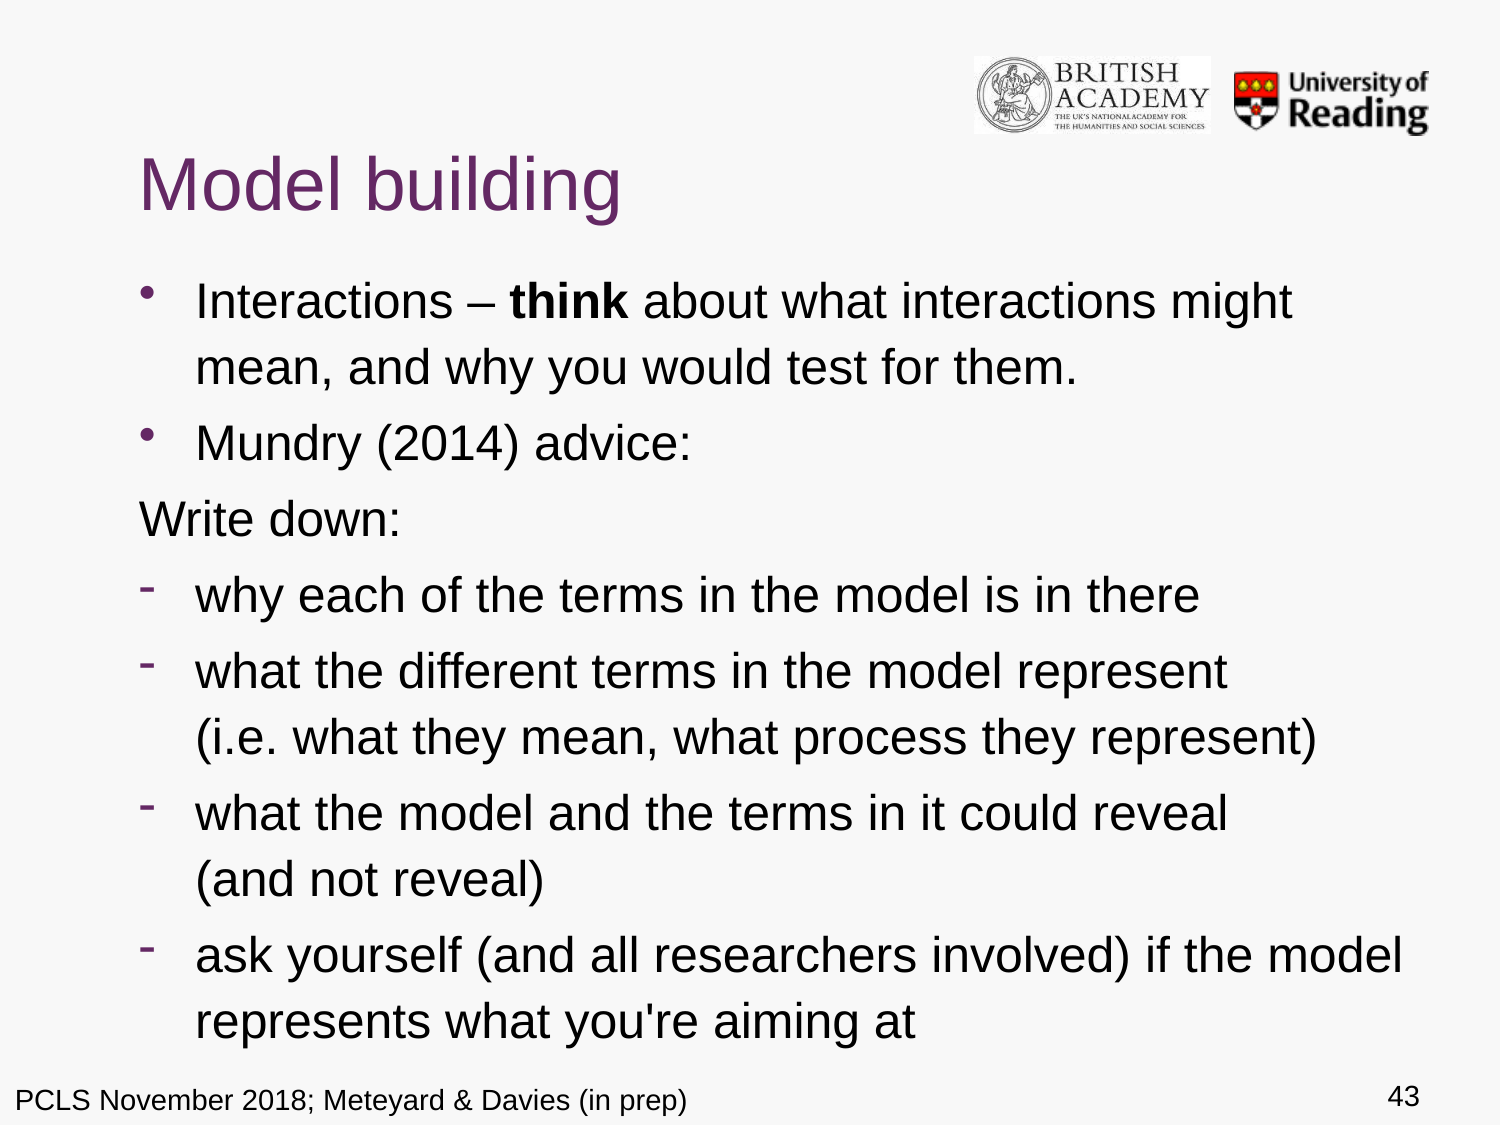

# Model building
Interactions – think about what interactions might mean, and why you would test for them.
Mundry (2014) advice:
Write down:
why each of the terms in the model is in there
what the different terms in the model represent
(i.e. what they mean, what process they represent)
what the model and the terms in it could reveal
(and not reveal)
ask yourself (and all researchers involved) if the model represents what you're aiming at

43